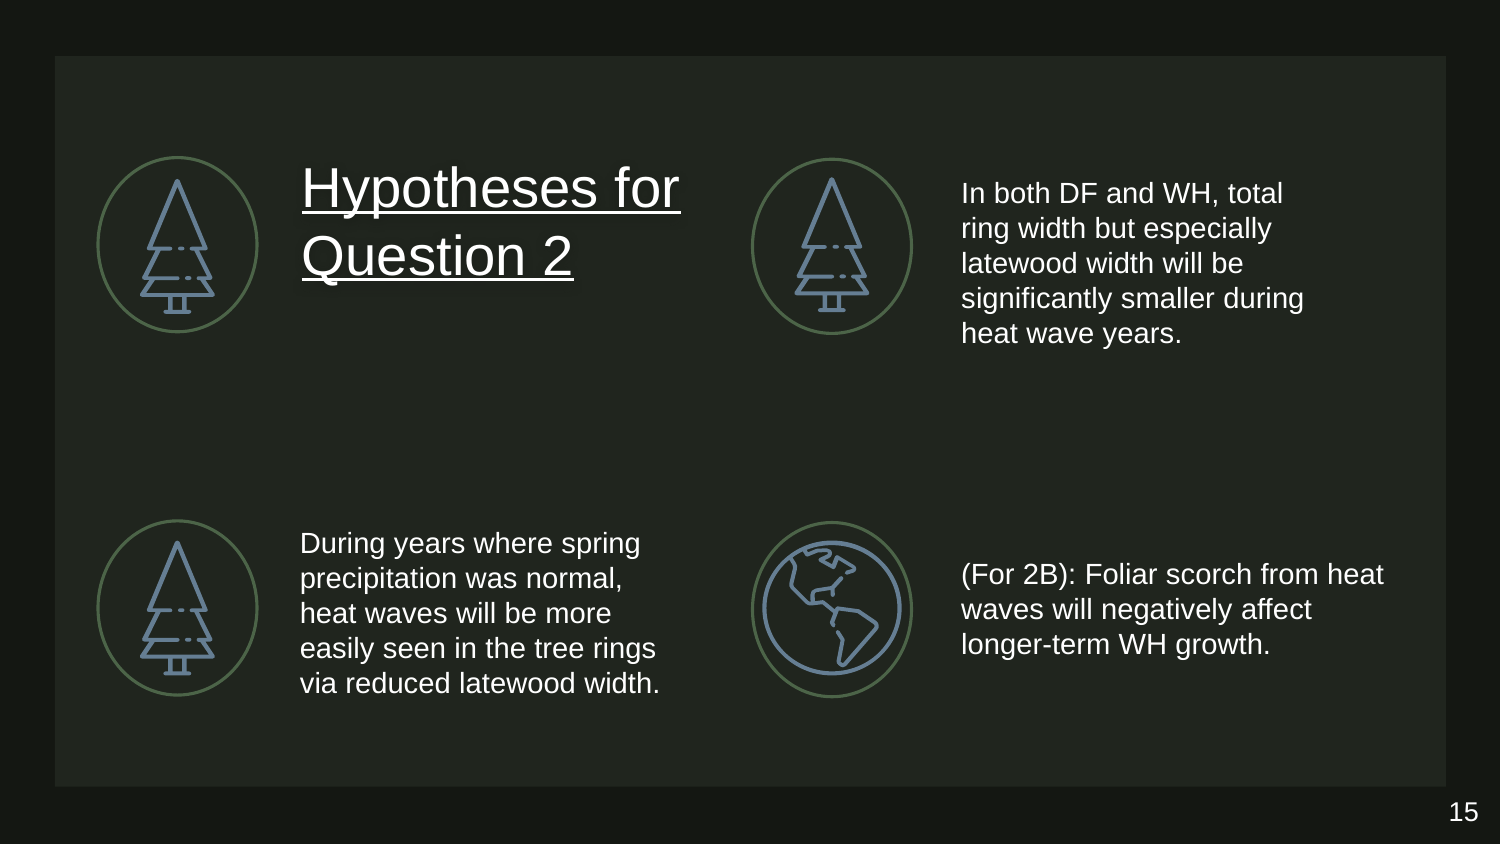

# Hypotheses for Question 2

In both DF and WH, total ring width but especially latewood width will be significantly smaller during heat wave years.

During years where spring precipitation was normal, heat waves will be more easily seen in the tree rings via reduced latewood width.

(For 2B): Foliar scorch from heat waves will negatively affect longer-term WH growth.
15